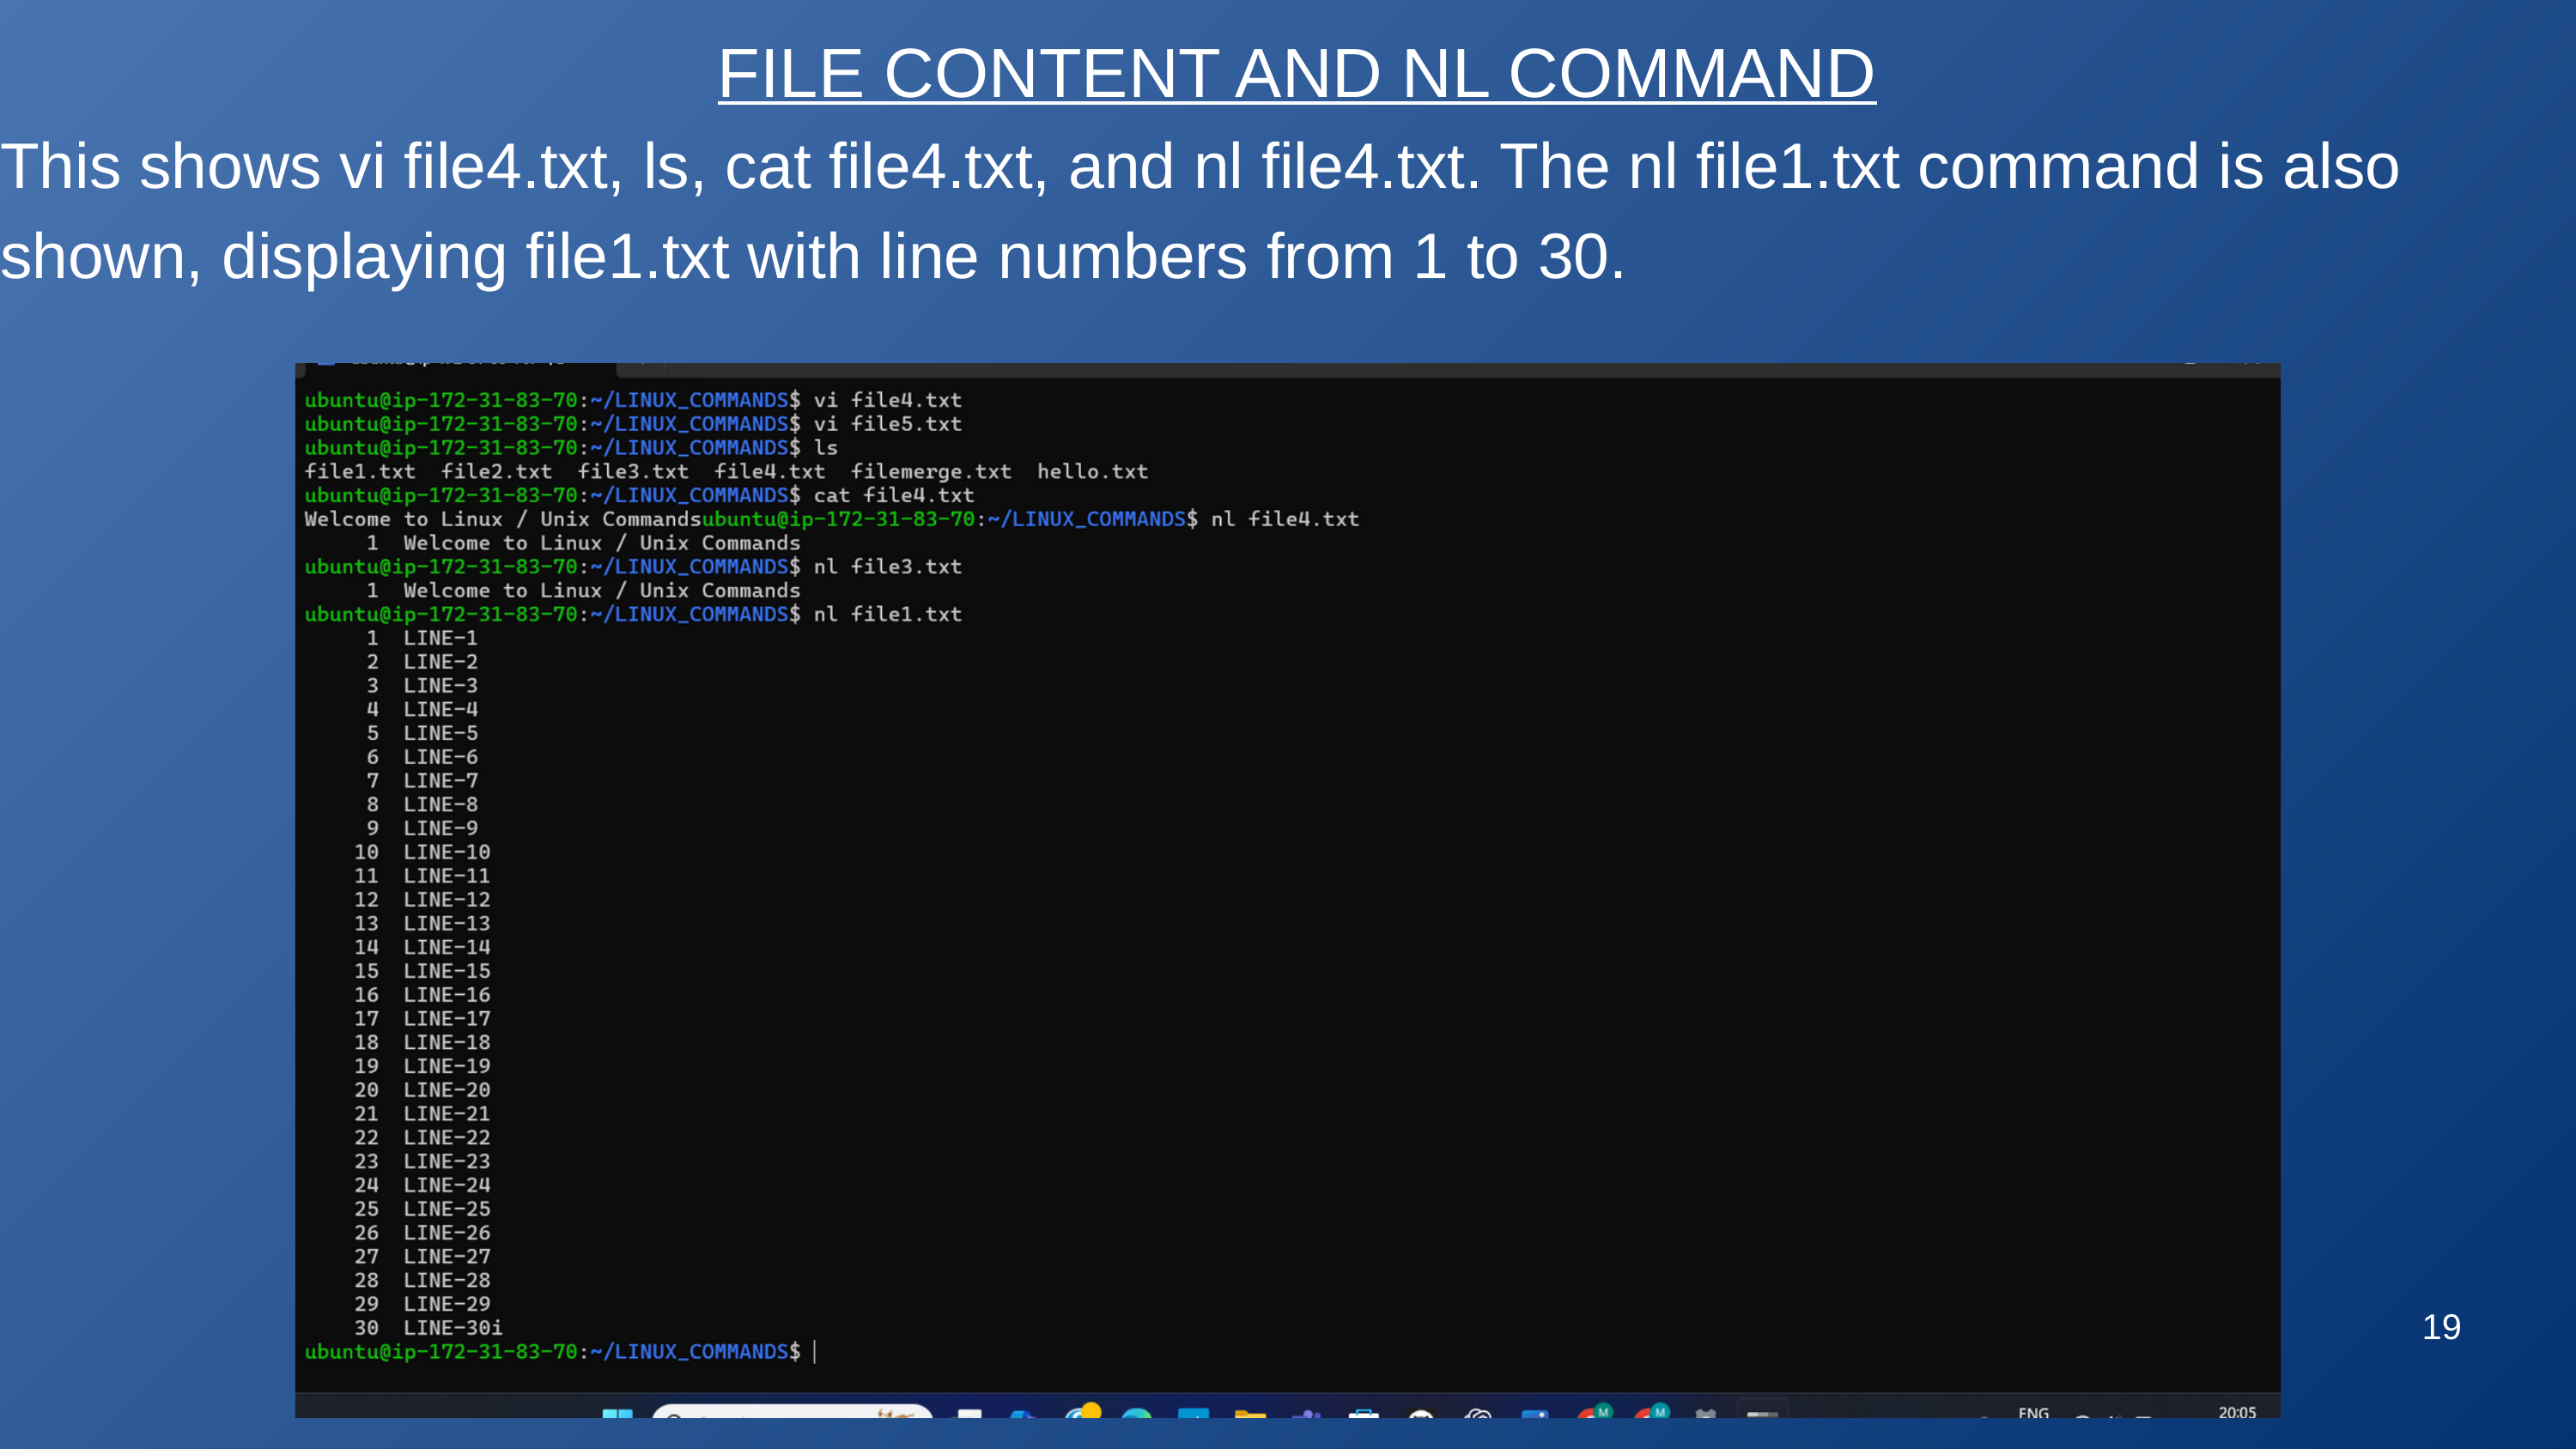

FILE CONTENT AND NL COMMAND
This shows vi file4.txt, ls, cat file4.txt, and nl file4.txt. The nl file1.txt command is also shown, displaying file1.txt with line numbers from 1 to 30.

19